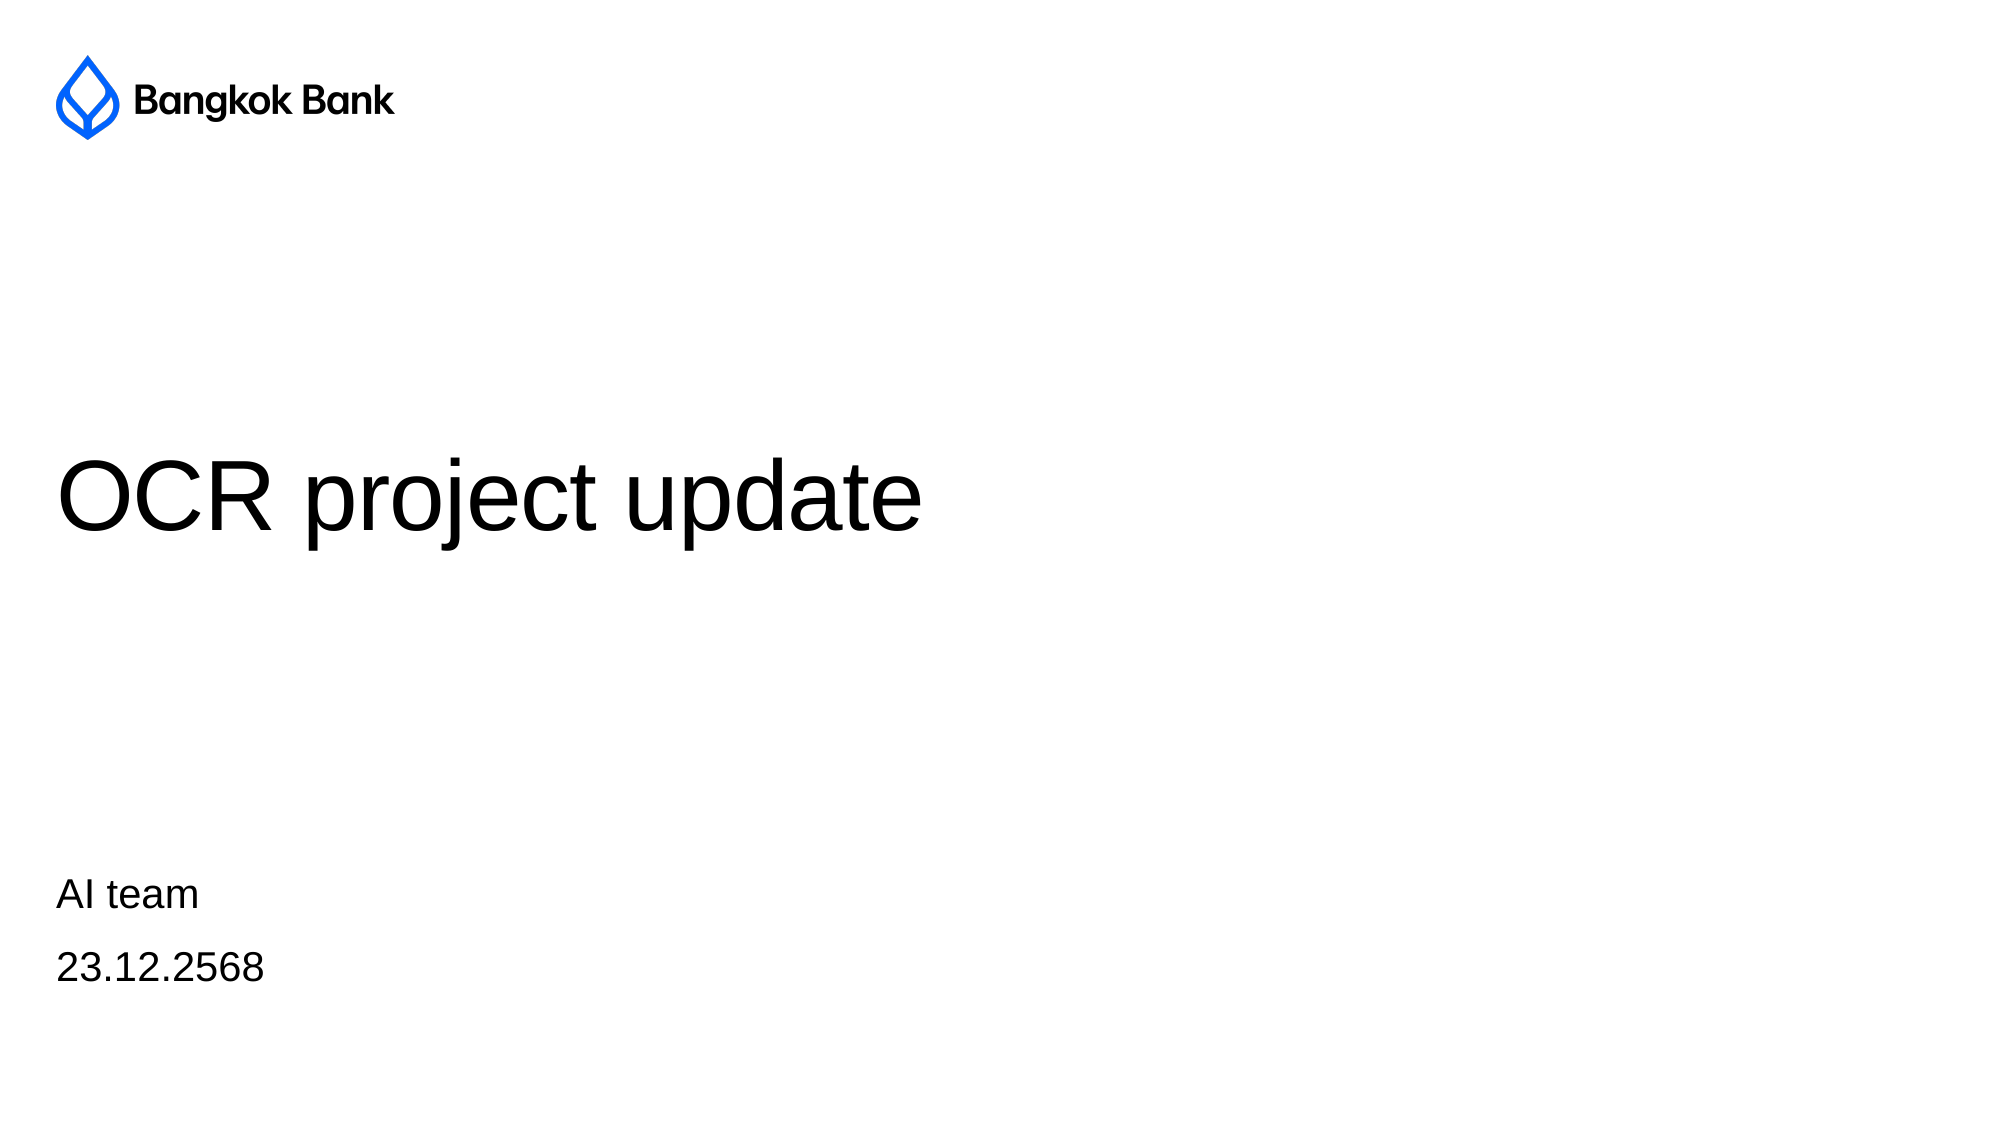

# OCR project update
AI team
23.12.2568